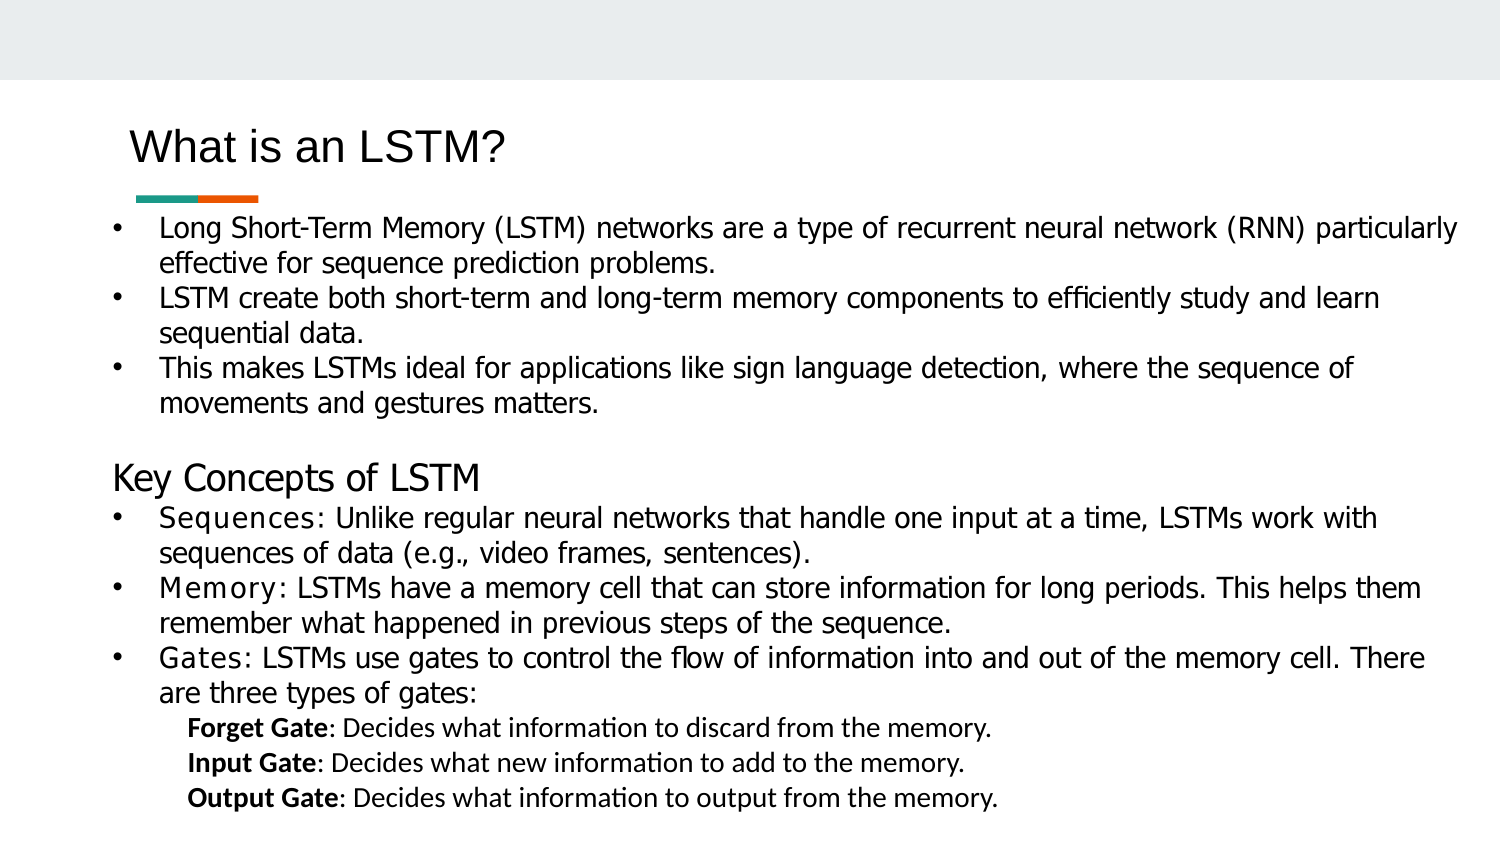

What is an LSTM?
Long Short-Term Memory (LSTM) networks are a type of recurrent neural network (RNN) particularly effective for sequence prediction problems.
LSTM create both short-term and long-term memory components to efficiently study and learn sequential data.
This makes LSTMs ideal for applications like sign language detection, where the sequence of movements and gestures matters.

Key Concepts of LSTM
Sequences: Unlike regular neural networks that handle one input at a time, LSTMs work with sequences of data (e.g., video frames, sentences).
Memory: LSTMs have a memory cell that can store information for long periods. This helps them remember what happened in previous steps of the sequence.
Gates: LSTMs use gates to control the flow of information into and out of the memory cell. There are three types of gates:
Forget Gate: Decides what information to discard from the memory.
Input Gate: Decides what new information to add to the memory.
Output Gate: Decides what information to output from the memory.